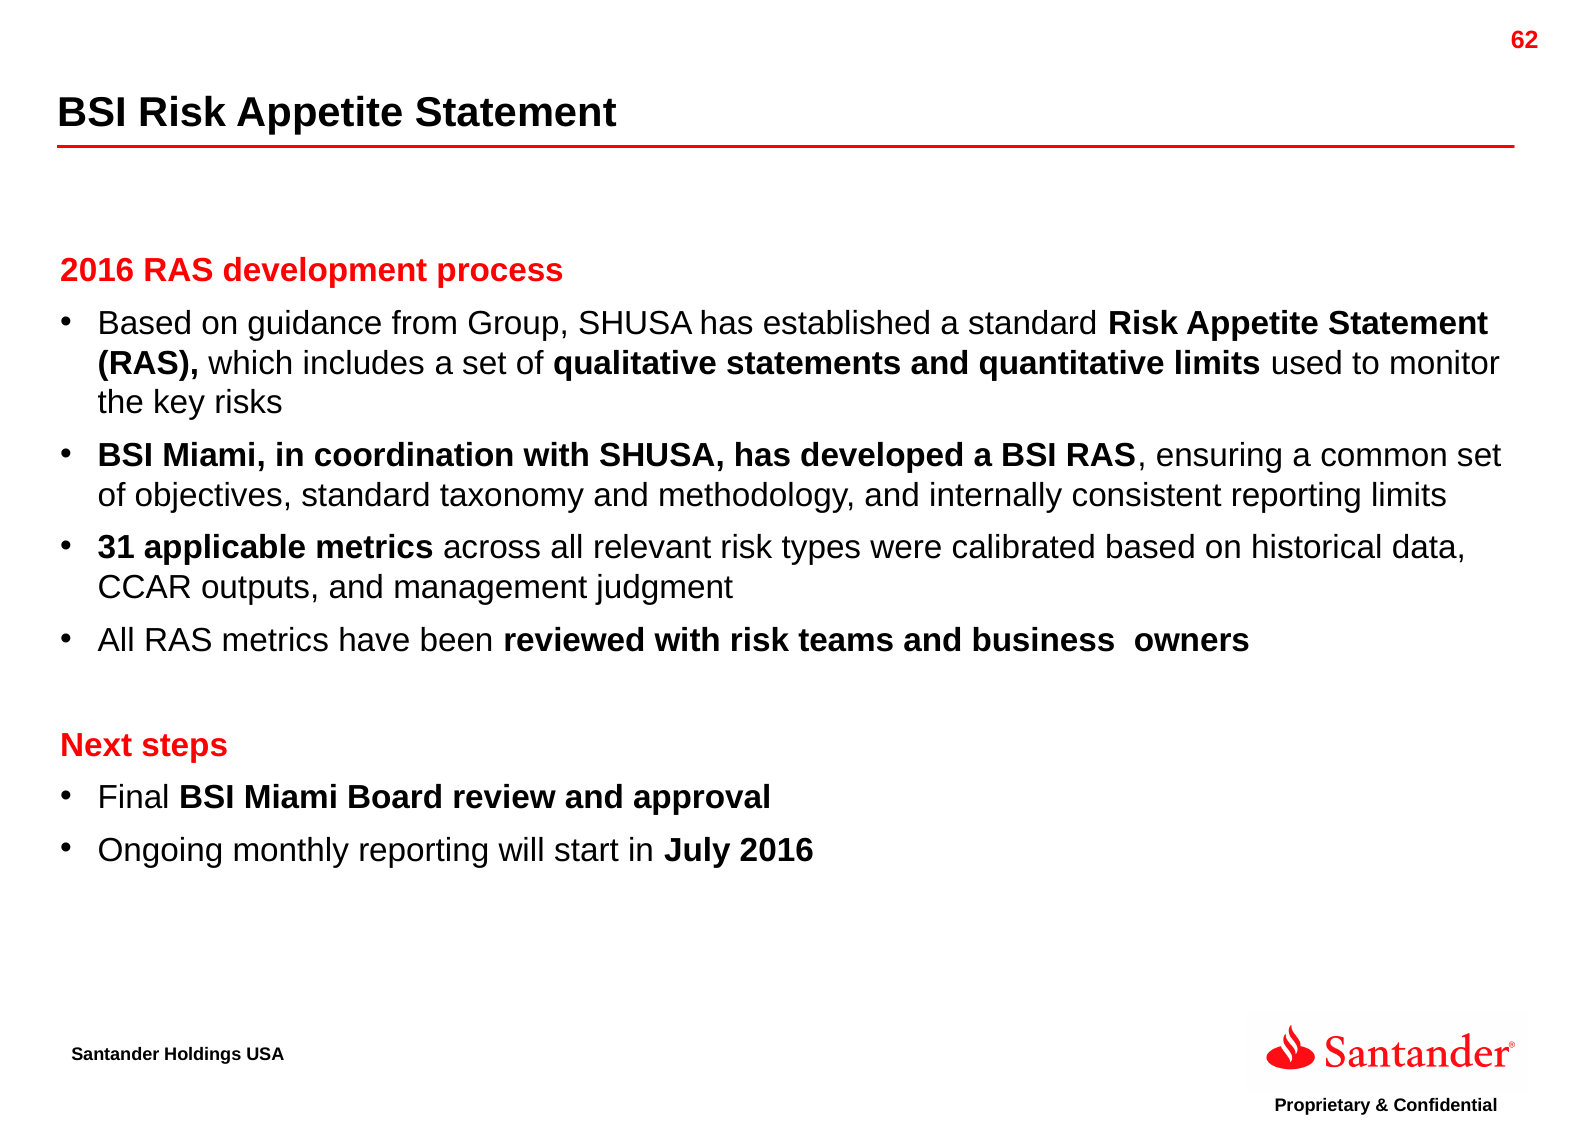

BSI Risk Appetite Statement
2016 RAS development process
Based on guidance from Group, SHUSA has established a standard Risk Appetite Statement (RAS), which includes a set of qualitative statements and quantitative limits used to monitor the key risks
BSI Miami, in coordination with SHUSA, has developed a BSI RAS, ensuring a common set of objectives, standard taxonomy and methodology, and internally consistent reporting limits
31 applicable metrics across all relevant risk types were calibrated based on historical data, CCAR outputs, and management judgment
All RAS metrics have been reviewed with risk teams and business  owners

Next steps
Final BSI Miami Board review and approval
Ongoing monthly reporting will start in July 2016